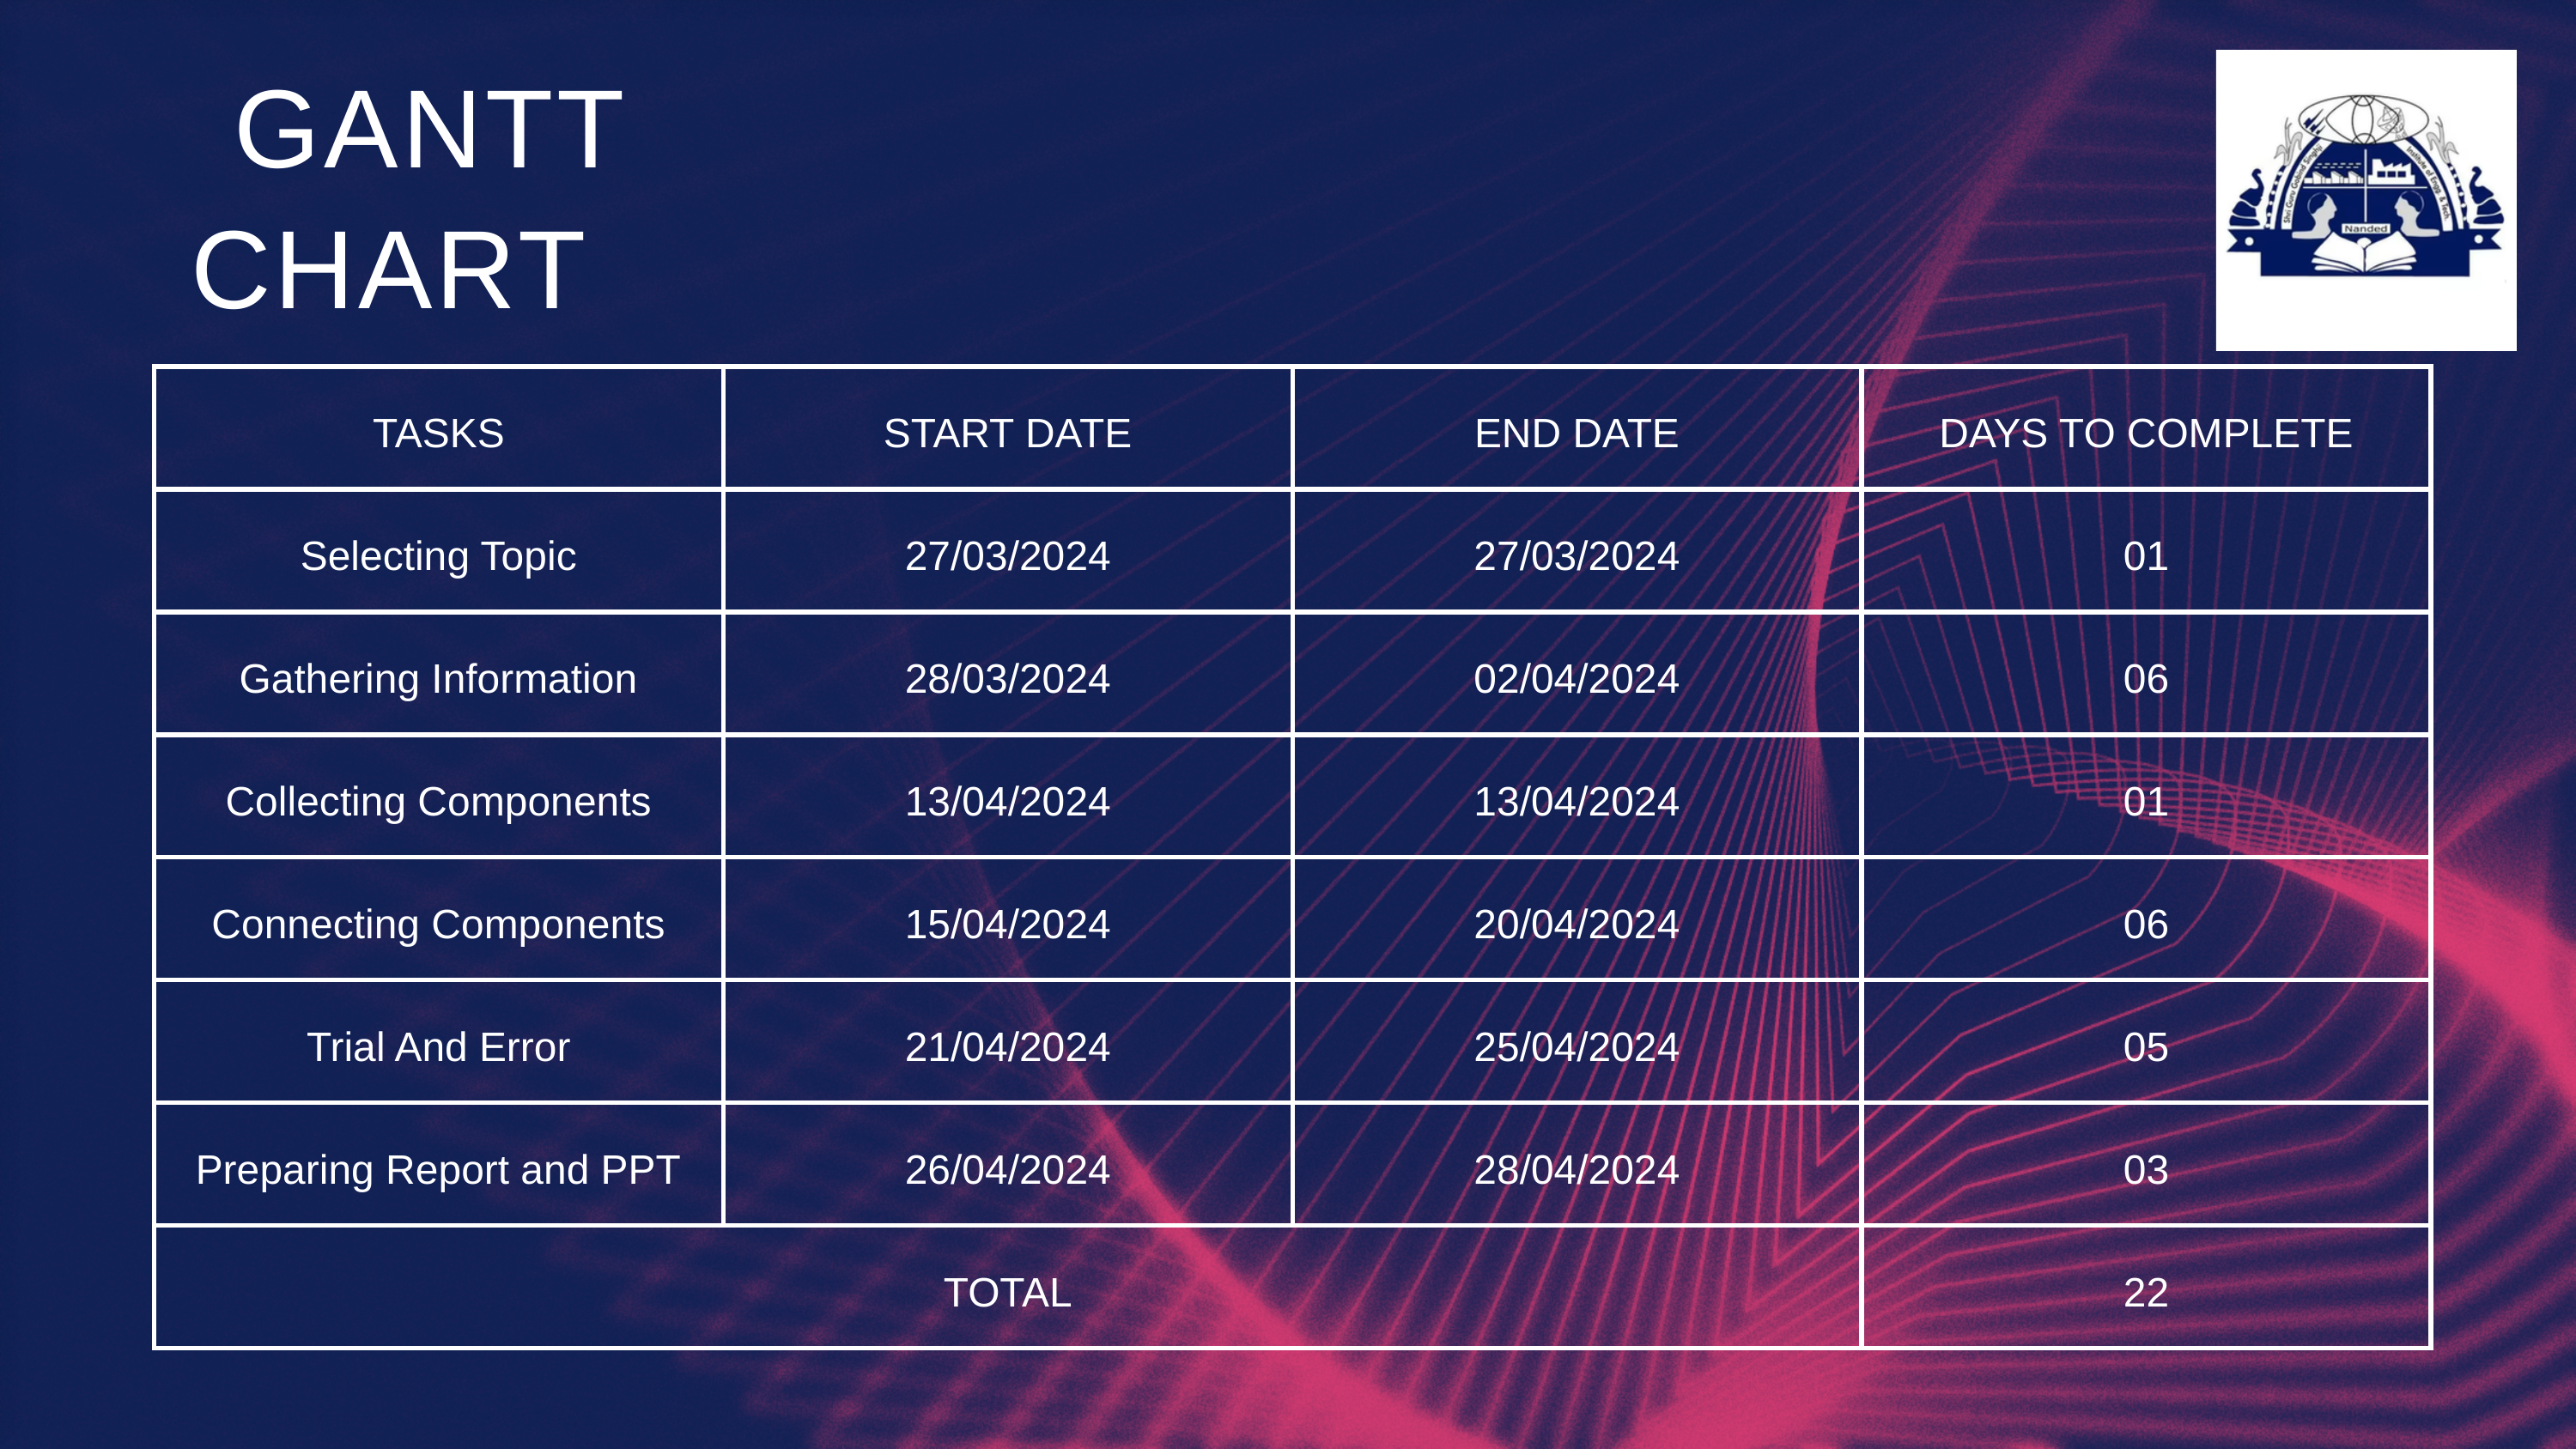

GANTT
CHART
| TASKS | START DATE | END DATE | DAYS TO COMPLETE |
| --- | --- | --- | --- |
| Selecting Topic | 27/03/2024 | 27/03/2024 | 01 |
| Gathering Information | 28/03/2024 | 02/04/2024 | 06 |
| Collecting Components | 13/04/2024 | 13/04/2024 | 01 |
| Connecting Components | 15/04/2024 | 20/04/2024 | 06 |
| Trial And Error | 21/04/2024 | 25/04/2024 | 05 |
| Preparing Report and PPT | 26/04/2024 | 28/04/2024 | 03 |
| TOTAL | TOTAL | TOTAL | 22 |